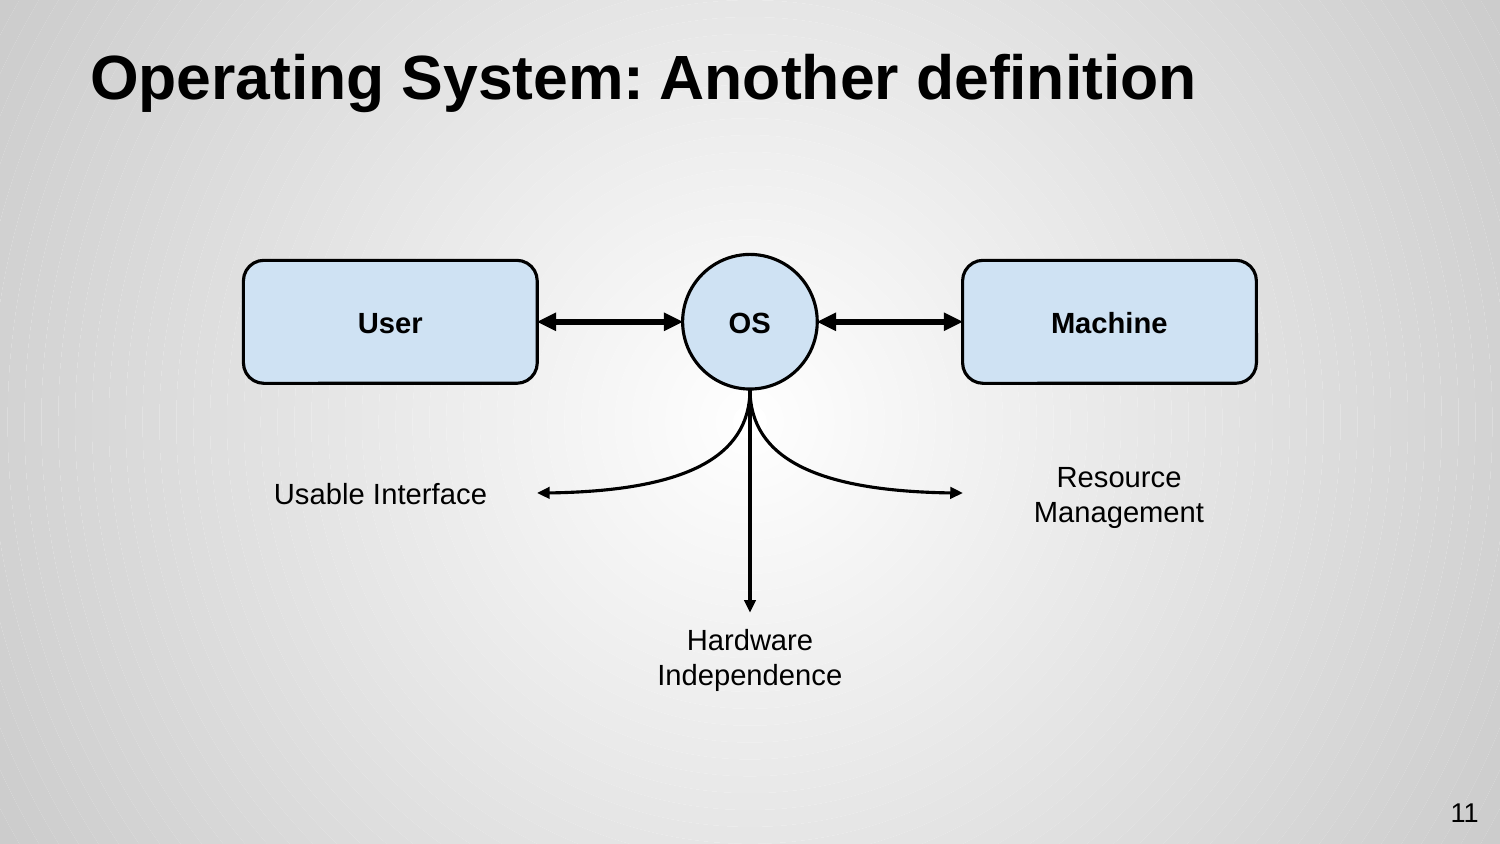

# Operating System: Another definition
OS
User
Machine
Usable Interface
Resource Management
Hardware Independence
11